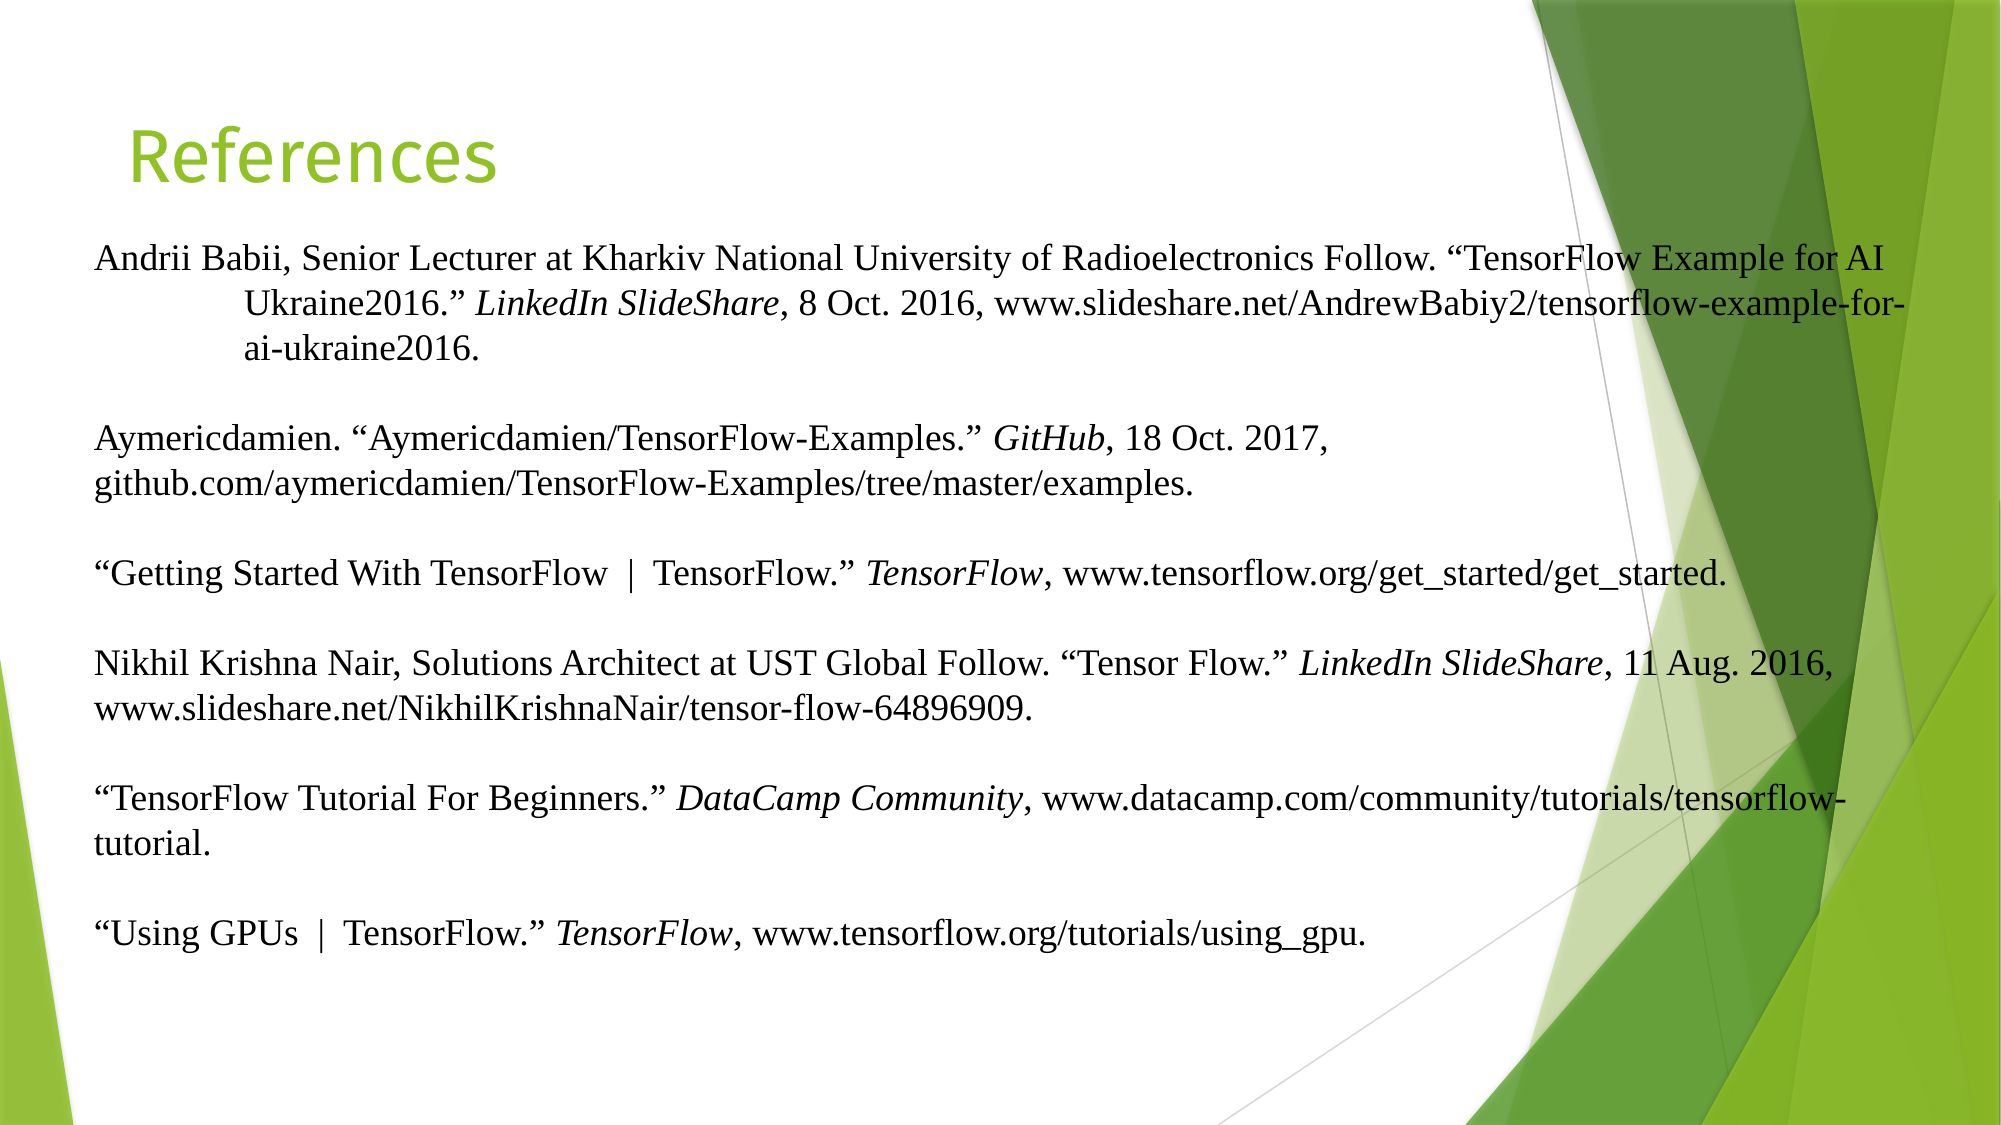

# References
Andrii Babii, Senior Lecturer at Kharkiv National University of Radioelectronics Follow. “TensorFlow Example for AI 	Ukraine2016.” LinkedIn SlideShare, 8 Oct. 2016, www.slideshare.net/AndrewBabiy2/tensorflow-example-for-	ai-ukraine2016.

Aymericdamien. “Aymericdamien/TensorFlow-Examples.” GitHub, 18 Oct. 2017, 	github.com/aymericdamien/TensorFlow-Examples/tree/master/examples.

“Getting Started With TensorFlow  |  TensorFlow.” TensorFlow, www.tensorflow.org/get_started/get_started.

Nikhil Krishna Nair, Solutions Architect at UST Global Follow. “Tensor Flow.” LinkedIn SlideShare, 11 Aug. 2016, 	www.slideshare.net/NikhilKrishnaNair/tensor-flow-64896909.

“TensorFlow Tutorial For Beginners.” DataCamp Community, www.datacamp.com/community/tutorials/tensorflow-	tutorial.

“Using GPUs  |  TensorFlow.” TensorFlow, www.tensorflow.org/tutorials/using_gpu.